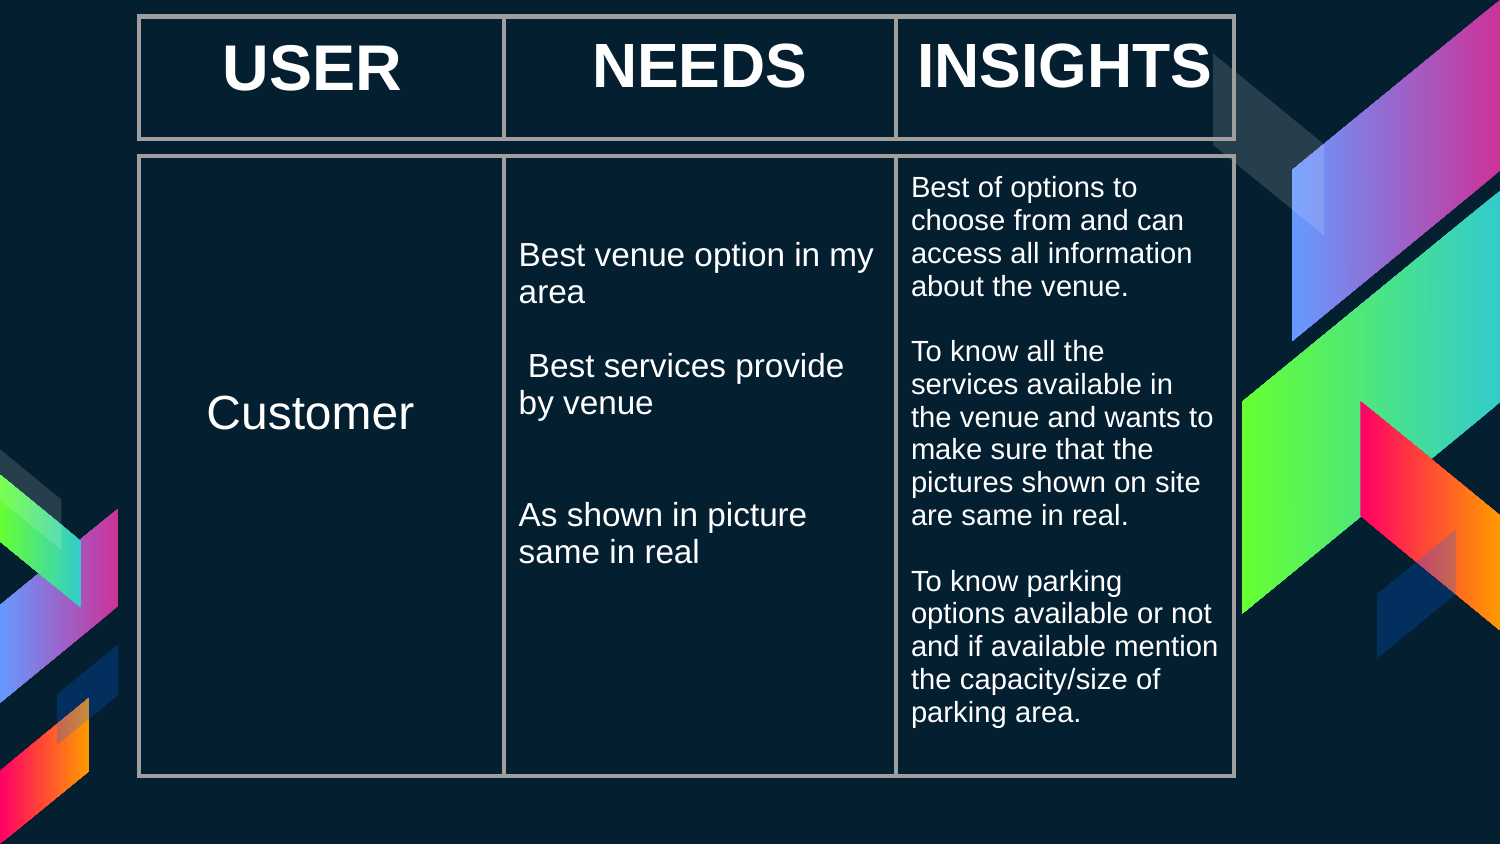

| USER | NEEDS | INSIGHTS |
| --- | --- | --- |
| Customer | Best venue option in my area Best services provide by venue As shown in picture same in real | Best of options to choose from and can access all information about the venue. To know all the services available in the venue and wants to make sure that the pictures shown on site are same in real. To know parking options available or not and if available mention the capacity/size of parking area. |
| --- | --- | --- |